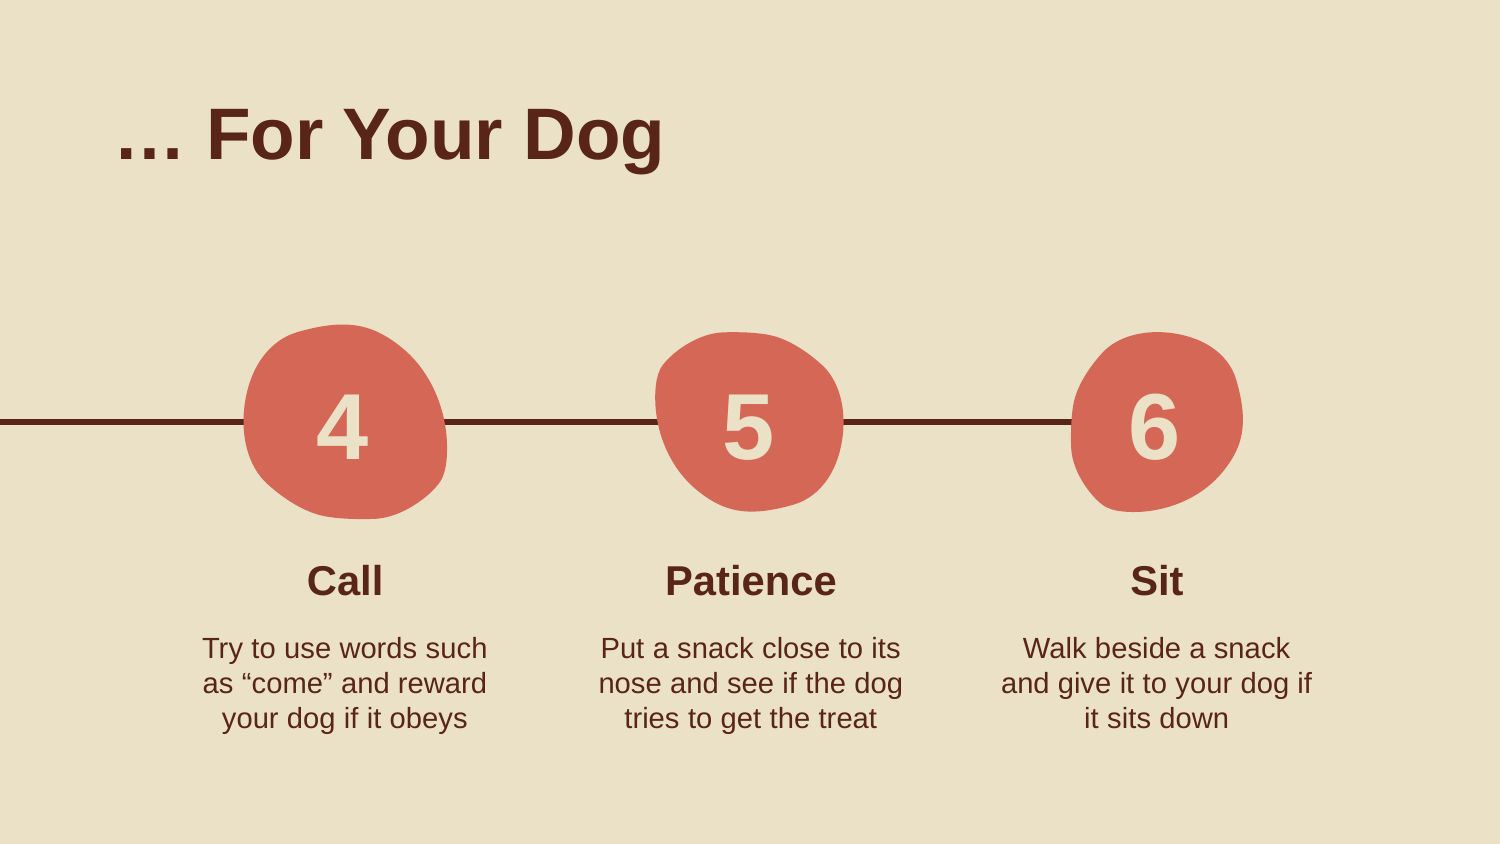

… For Your Dog

4
5
6
Patience
Call
Sit
Try to use words such as “come” and reward your dog if it obeys
Put a snack close to its nose and see if the dog tries to get the treat
Walk beside a snack and give it to your dog if it sits down